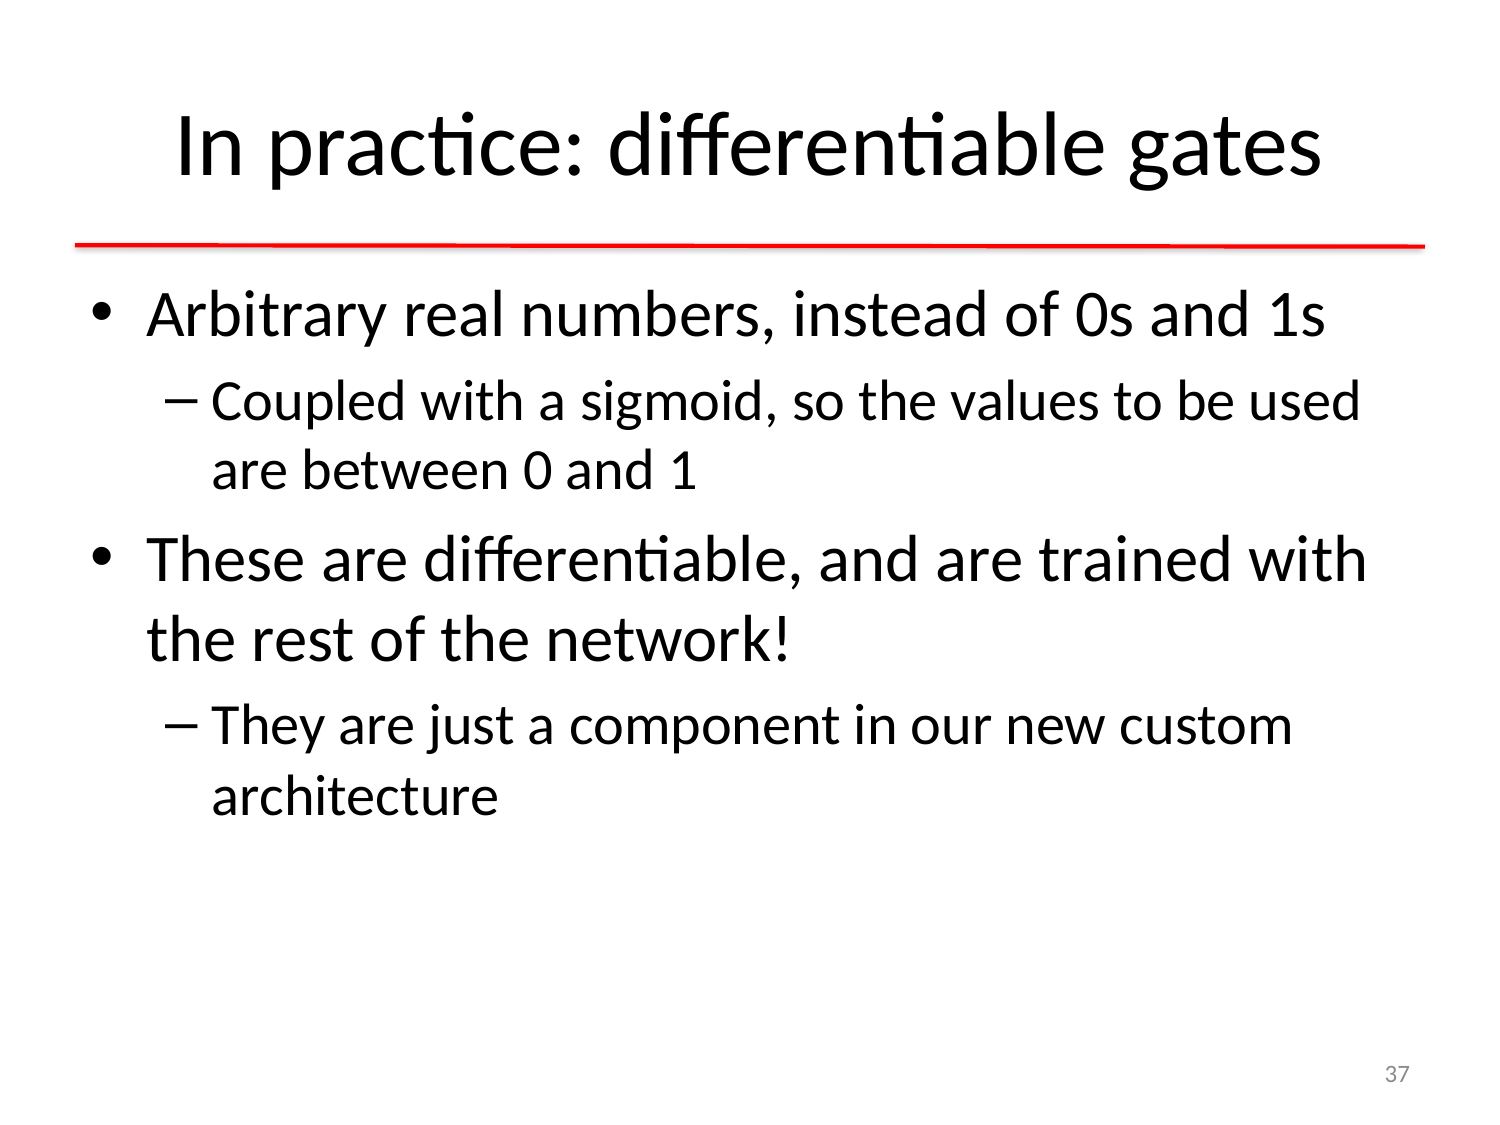

# In practice: differentiable gates
Arbitrary real numbers, instead of 0s and 1s
Coupled with a sigmoid, so the values to be used are between 0 and 1
These are differentiable, and are trained with the rest of the network!
They are just a component in our new custom architecture
37